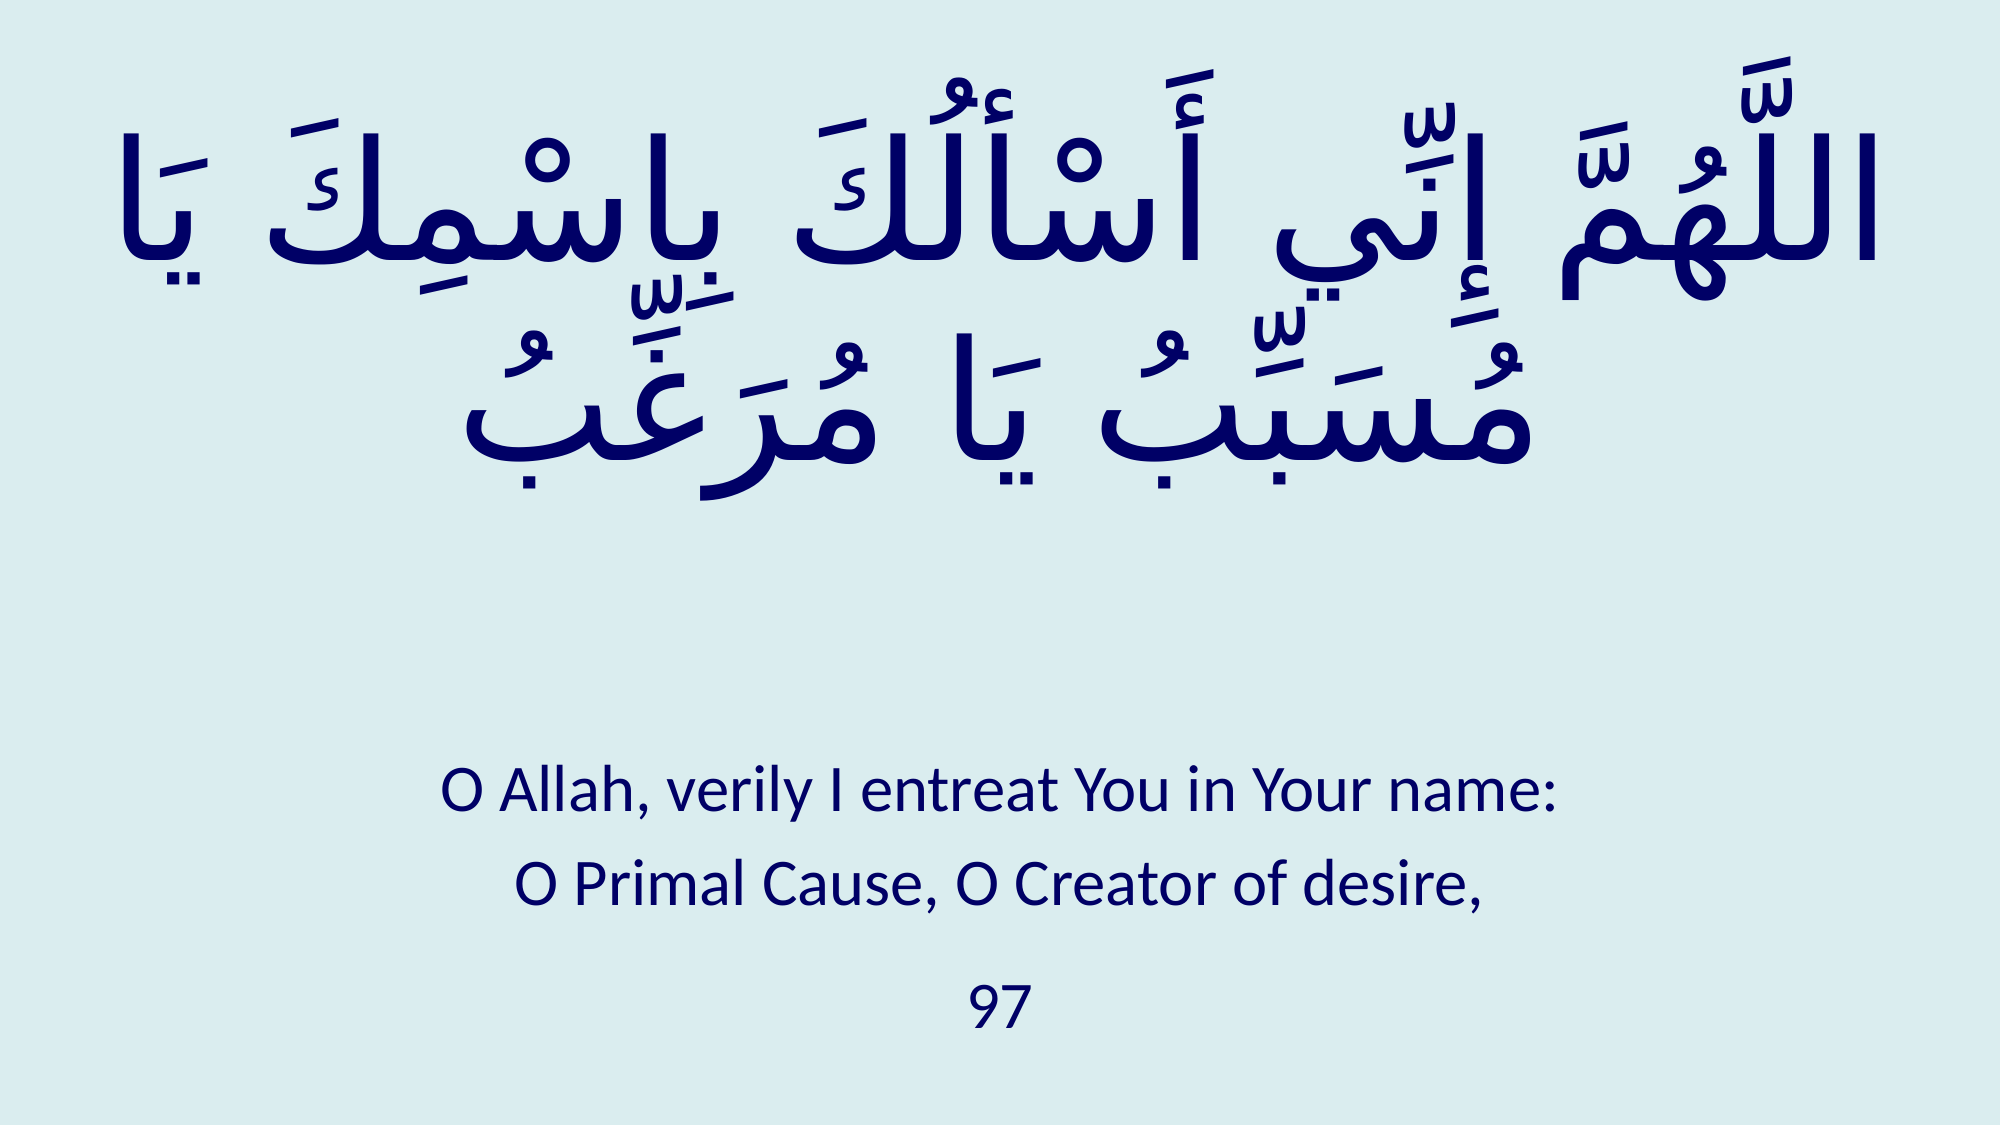

# اللَّهُمَّ إِنِّي أَسْألُكَ بِاسْمِكَ يَا مُسَبِّبُ يَا مُرَغِّبُ
O Allah, verily I entreat You in Your name:
O Primal Cause, O Creator of desire,
97